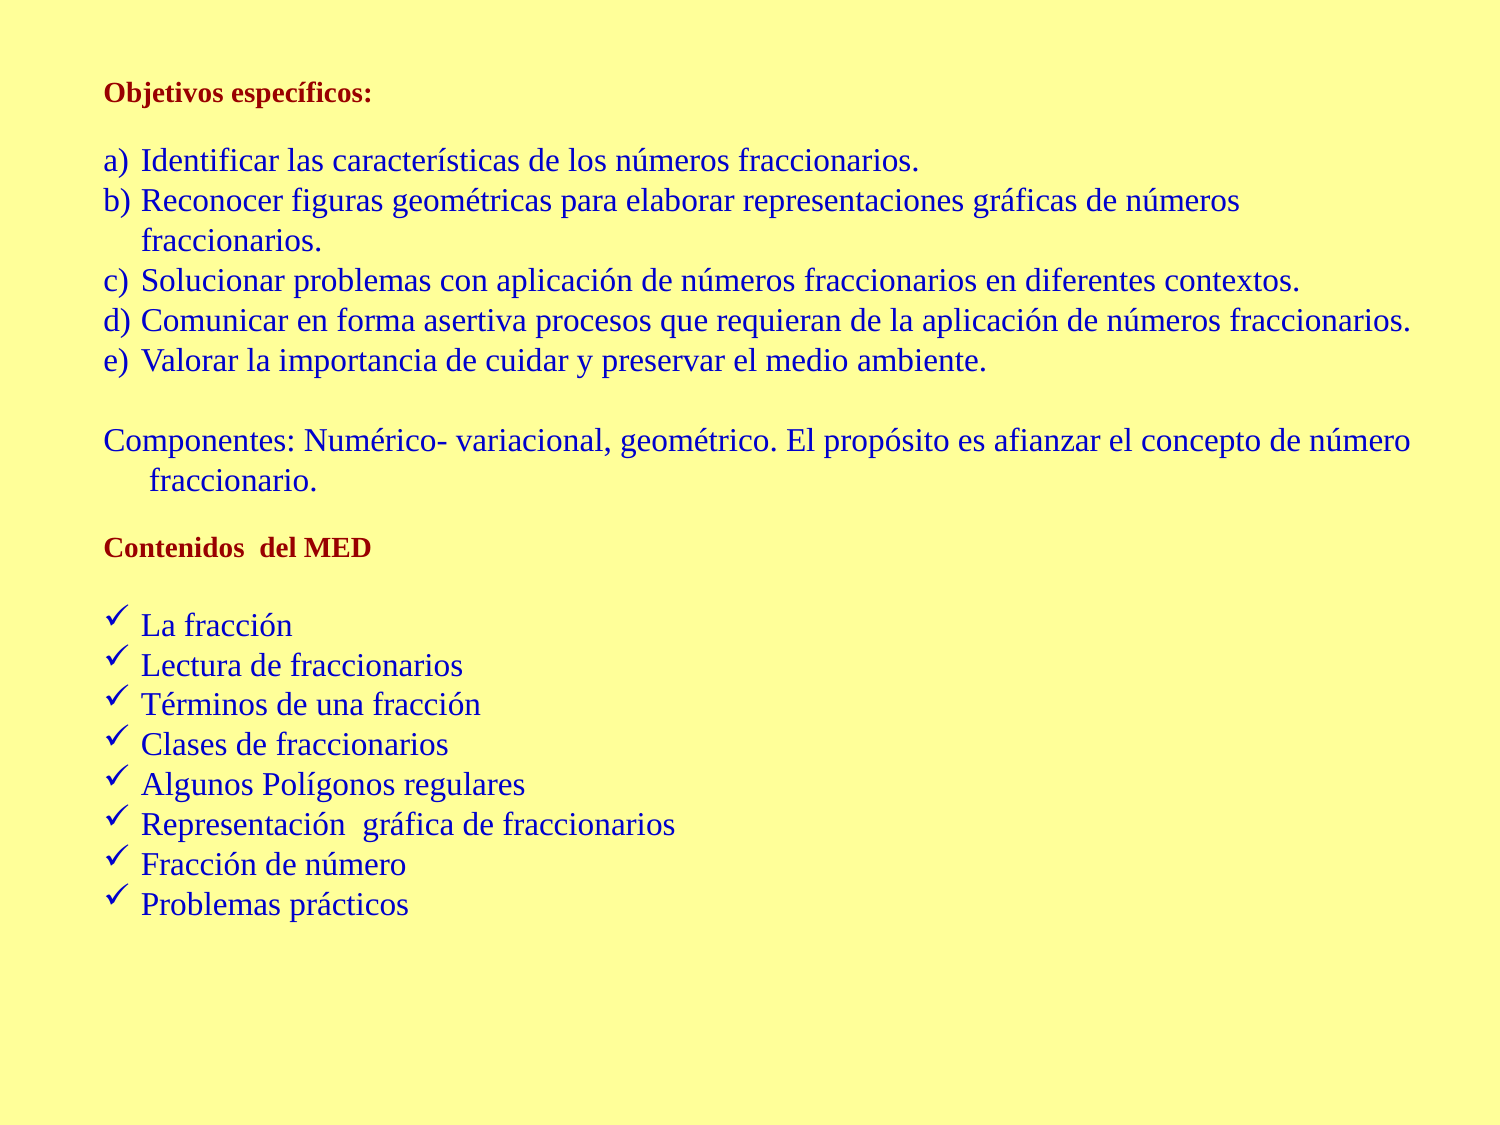

Objetivos específicos:

Identificar las características de los números fraccionarios.
Reconocer figuras geométricas para elaborar representaciones gráficas de números fraccionarios.
Solucionar problemas con aplicación de números fraccionarios en diferentes contextos.
Comunicar en forma asertiva procesos que requieran de la aplicación de números fraccionarios.
Valorar la importancia de cuidar y preservar el medio ambiente.

Componentes: Numérico- variacional, geométrico. El propósito es afianzar el concepto de número  fraccionario.

Contenidos  del MED

La fracción
Lectura de fraccionarios
Términos de una fracción
Clases de fraccionarios
Algunos Polígonos regulares
Representación  gráfica de fraccionarios
Fracción de número
Problemas prácticos